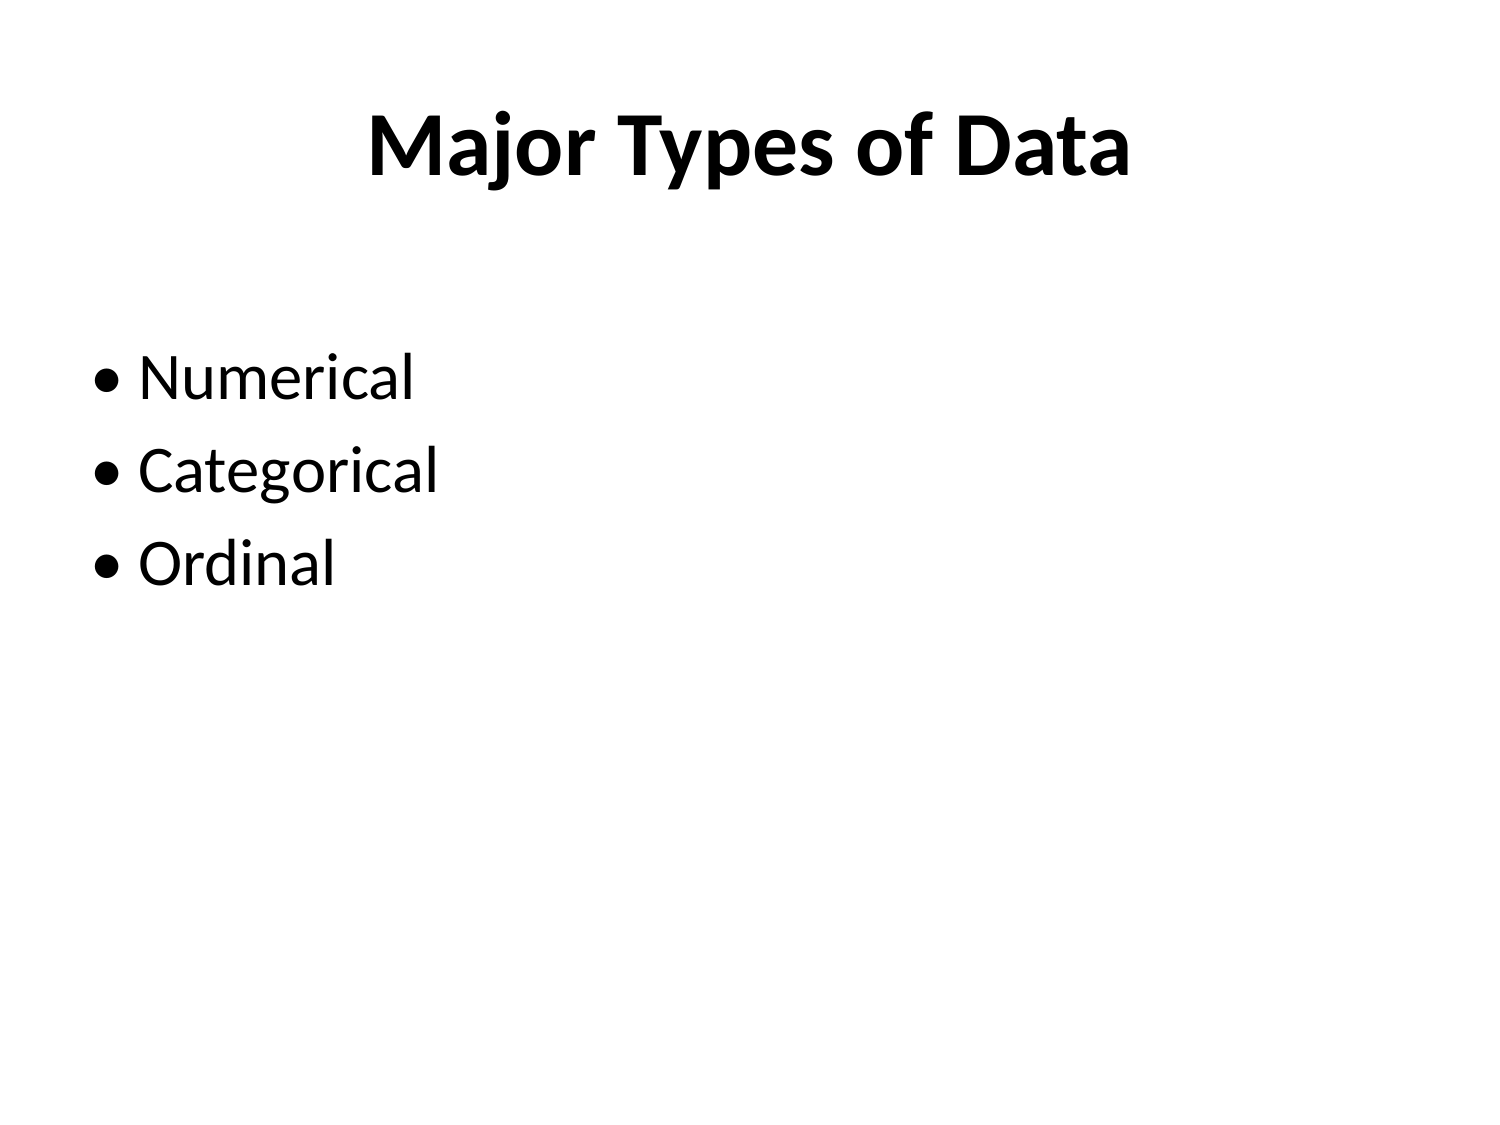

# Major Types of Data
• Numerical
• Categorical
• Ordinal